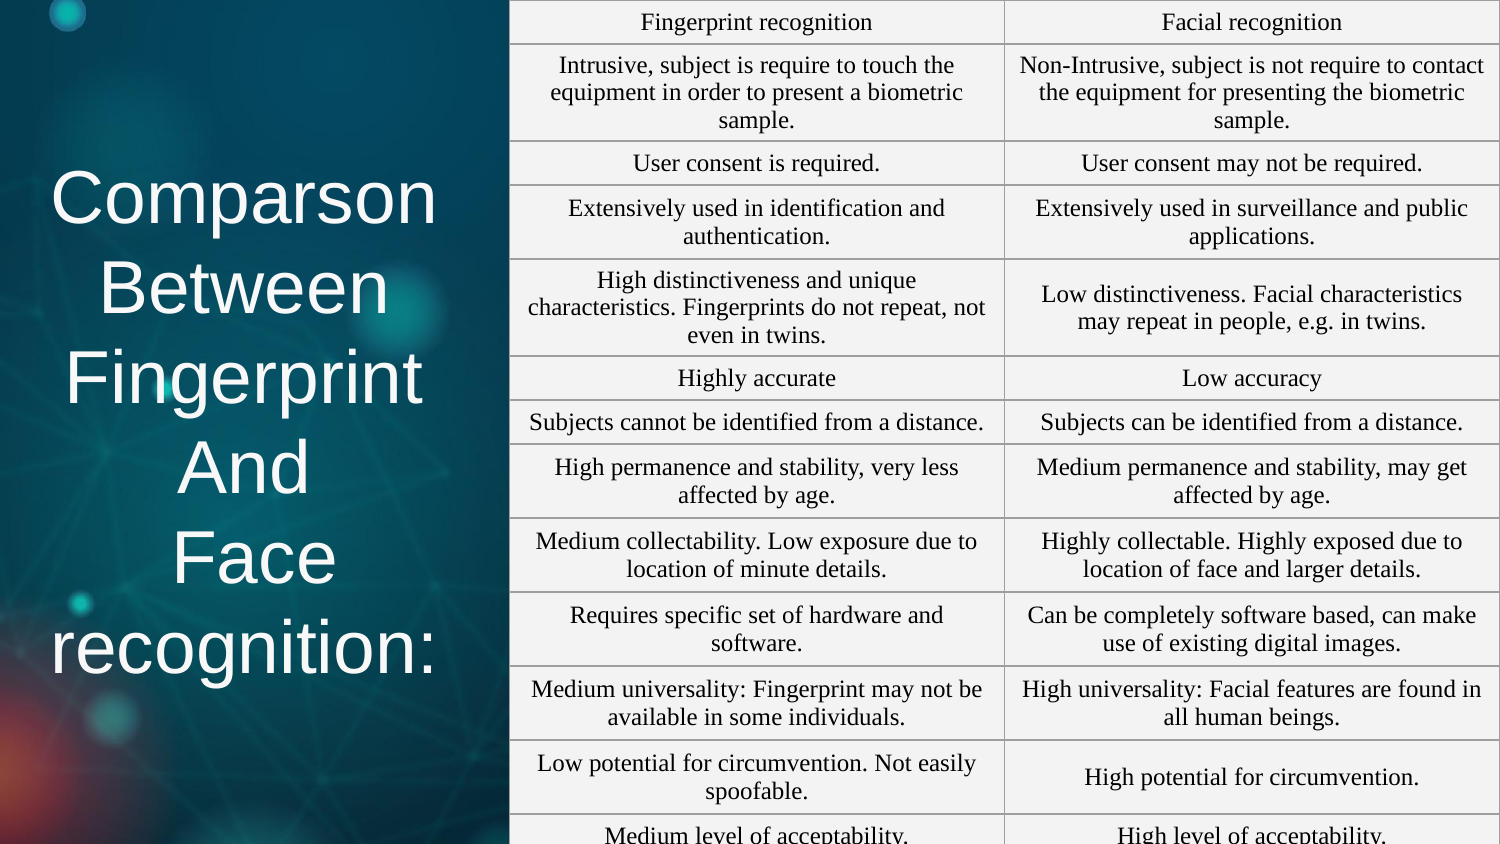

| Fingerprint recognition | Facial recognition |
| --- | --- |
| Intrusive, subject is require to touch the equipment in order to present a biometric sample. | Non-Intrusive, subject is not require to contact the equipment for presenting the biometric sample. |
| User consent is required. | User consent may not be required. |
| Extensively used in identification and authentication. | Extensively used in surveillance and public applications. |
| High distinctiveness and unique characteristics. Fingerprints do not repeat, not even in twins. | Low distinctiveness. Facial characteristics may repeat in people, e.g. in twins. |
| Highly accurate | Low accuracy |
| Subjects cannot be identified from a distance. | Subjects can be identified from a distance. |
| High permanence and stability, very less affected by age. | Medium permanence and stability, may get affected by age. |
| Medium collectability. Low exposure due to location of minute details. | Highly collectable. Highly exposed due to location of face and larger details. |
| Requires specific set of hardware and software. | Can be completely software based, can make use of existing digital images. |
| Medium universality: Fingerprint may not be available in some individuals. | High universality: Facial features are found in all human beings. |
| Low potential for circumvention. Not easily spoofable. | High potential for circumvention. |
| Medium level of acceptability. | High level of acceptability. |
Comparson
Between
Fingerprint
And
Face recognition: